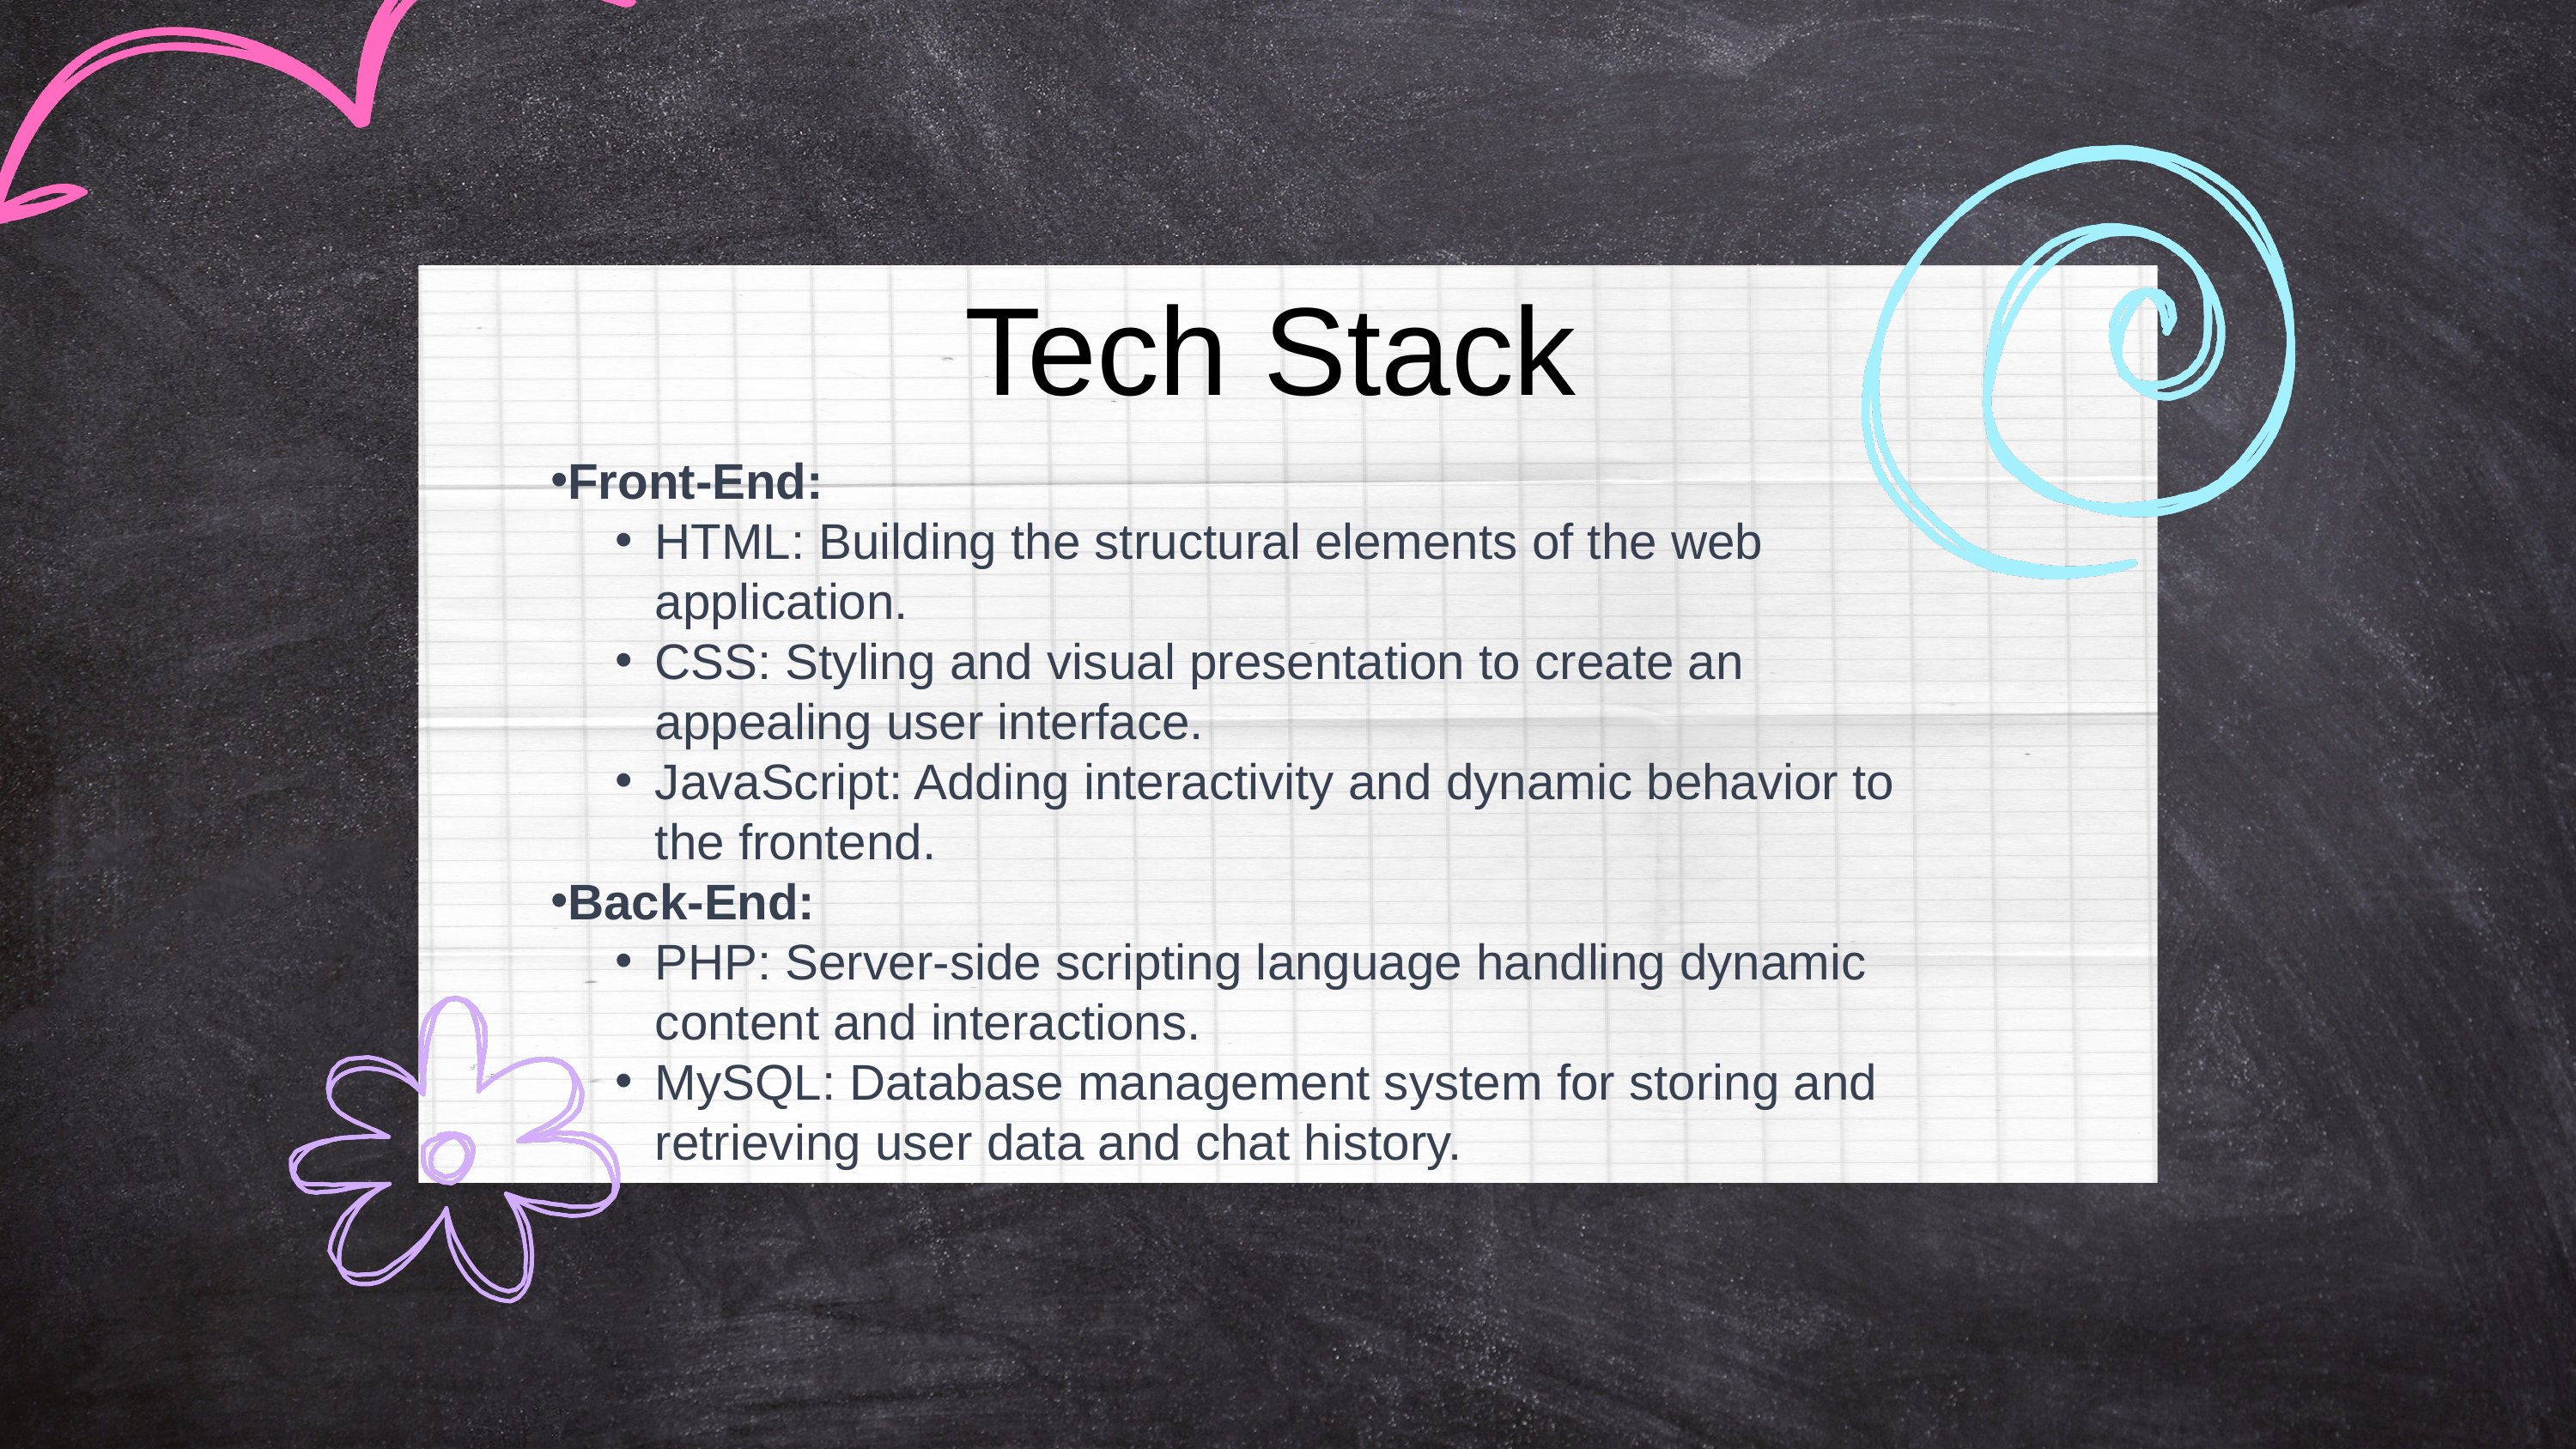

Tech Stack
Front-End:
HTML: Building the structural elements of the web application.
CSS: Styling and visual presentation to create an appealing user interface.
JavaScript: Adding interactivity and dynamic behavior to the frontend.
Back-End:
PHP: Server-side scripting language handling dynamic content and interactions.
MySQL: Database management system for storing and retrieving user data and chat history.